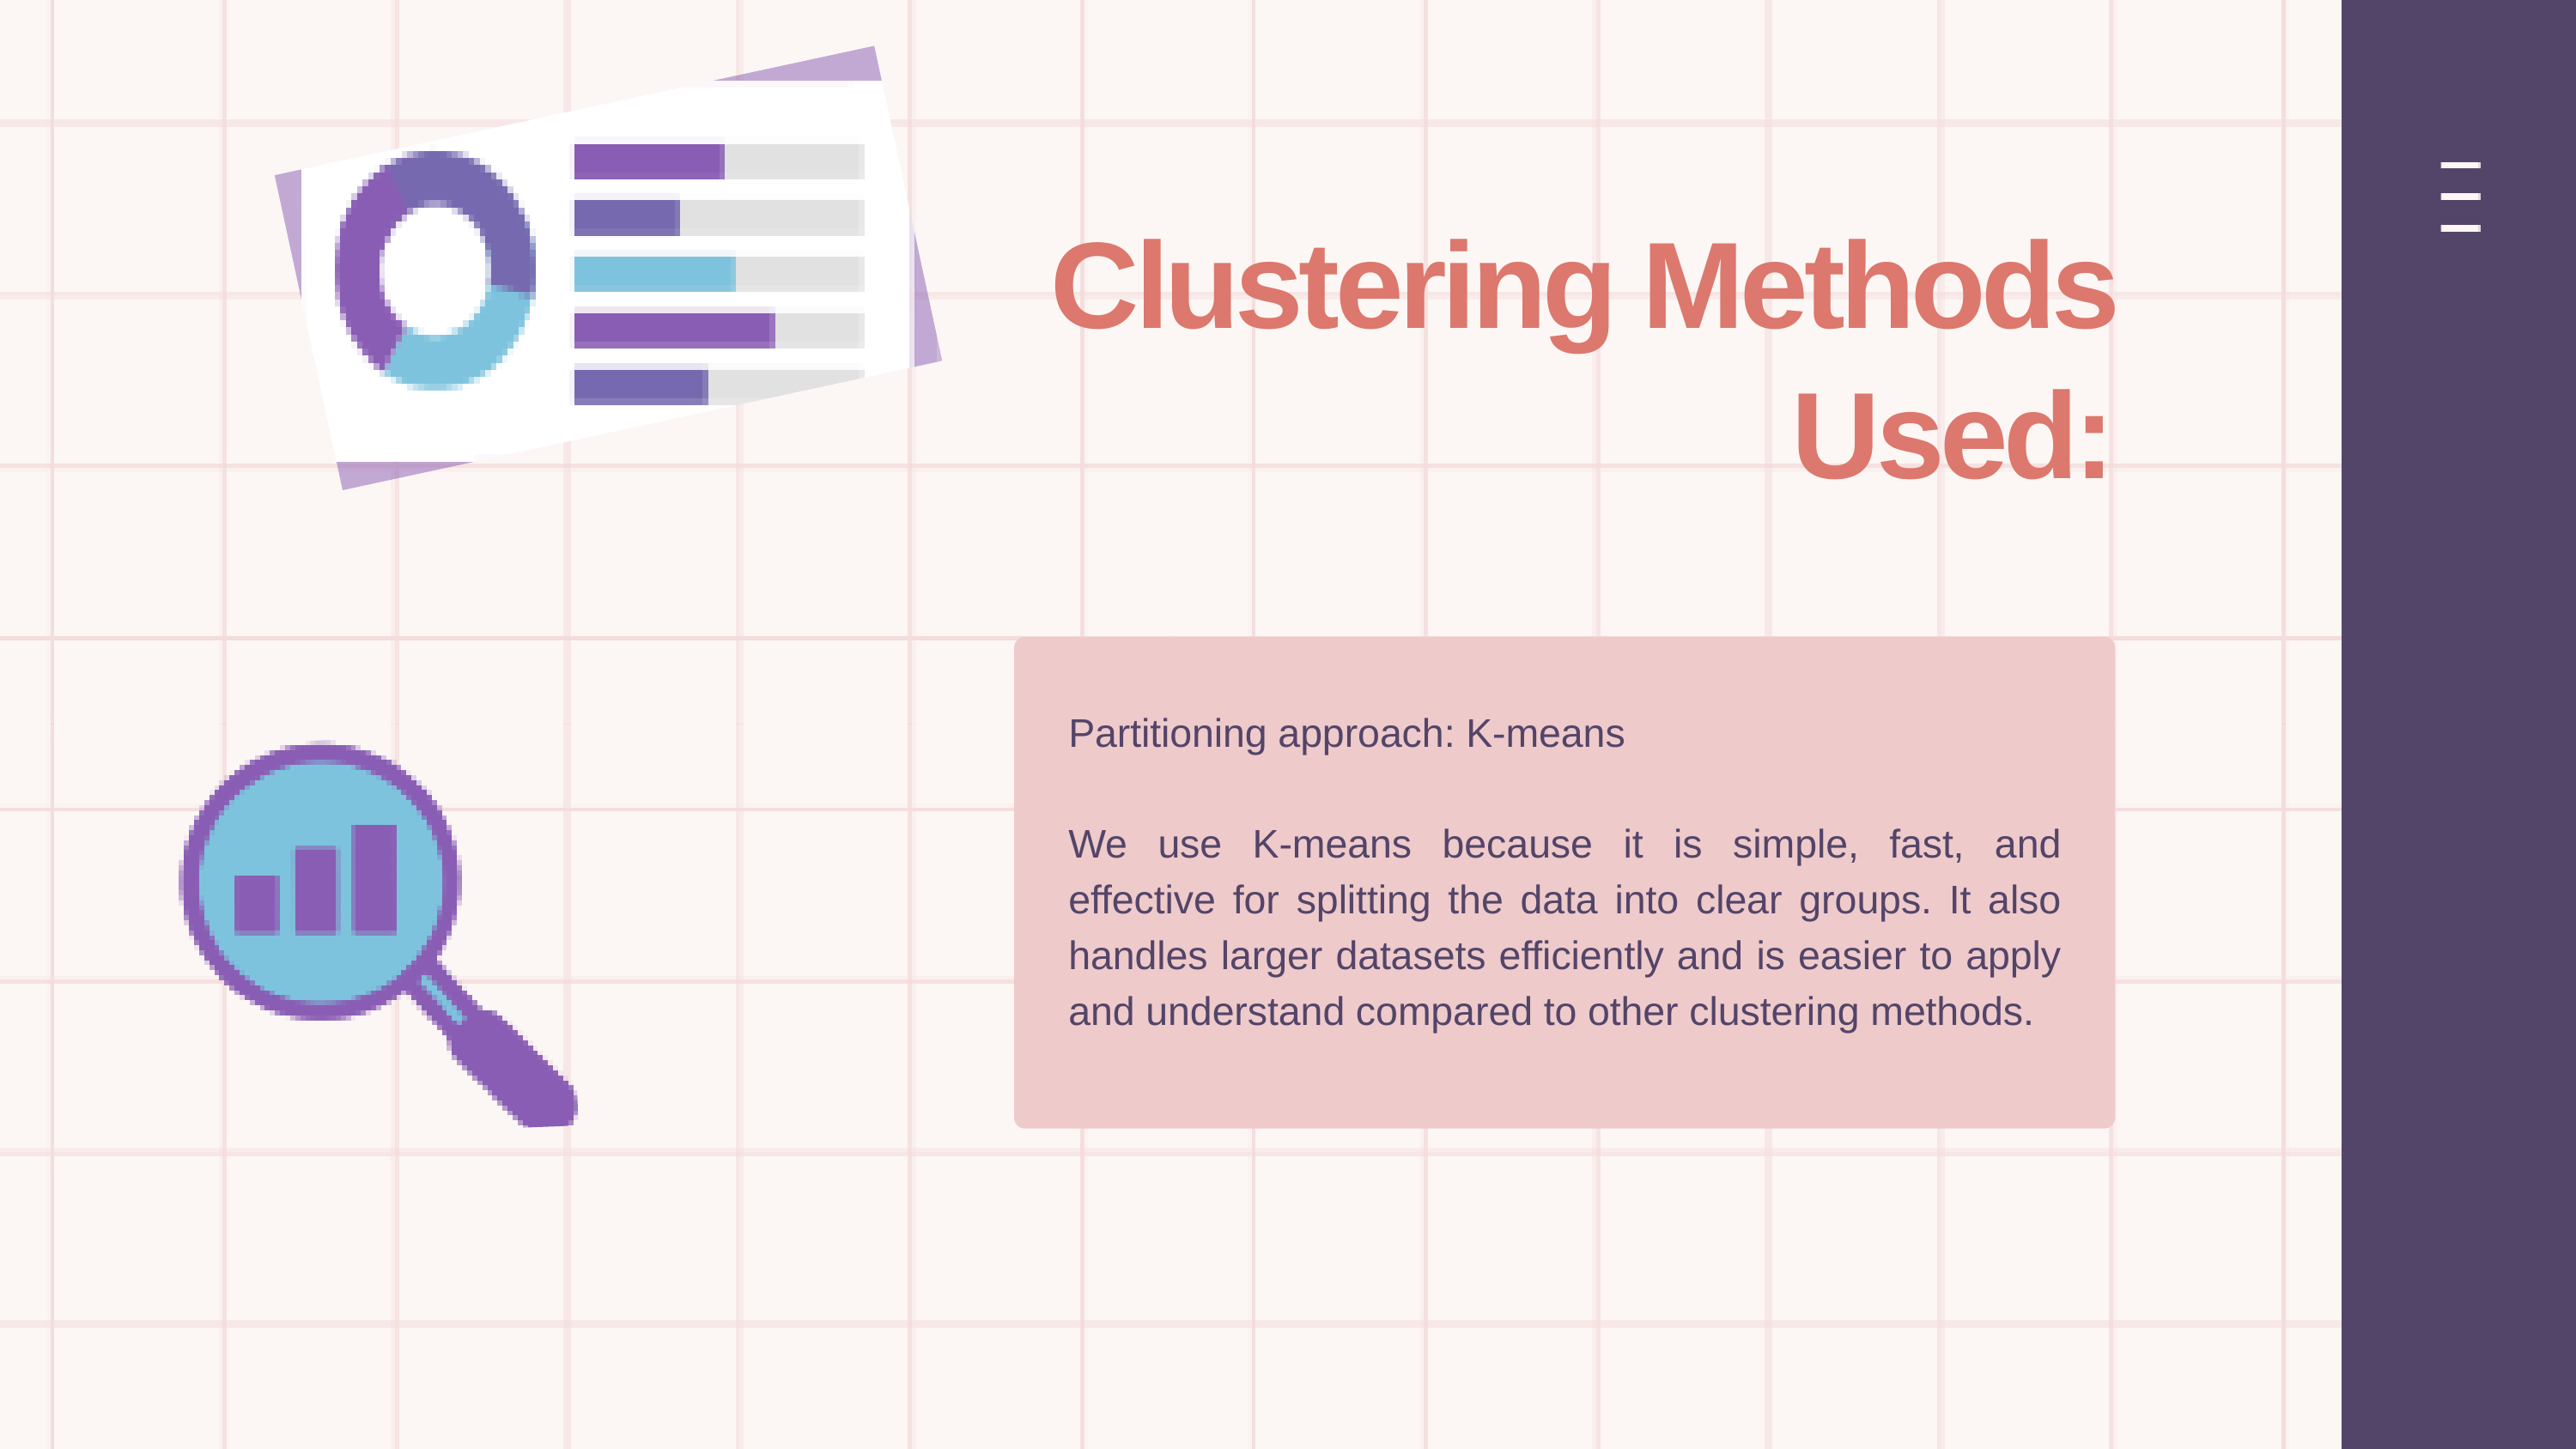

Clustering Methods Used:

Partitioning approach: K-means

We use K-means because it is simple, fast, and effective for splitting the data into clear groups. It also handles larger datasets efficiently and is easier to apply and understand compared to other clustering methods.